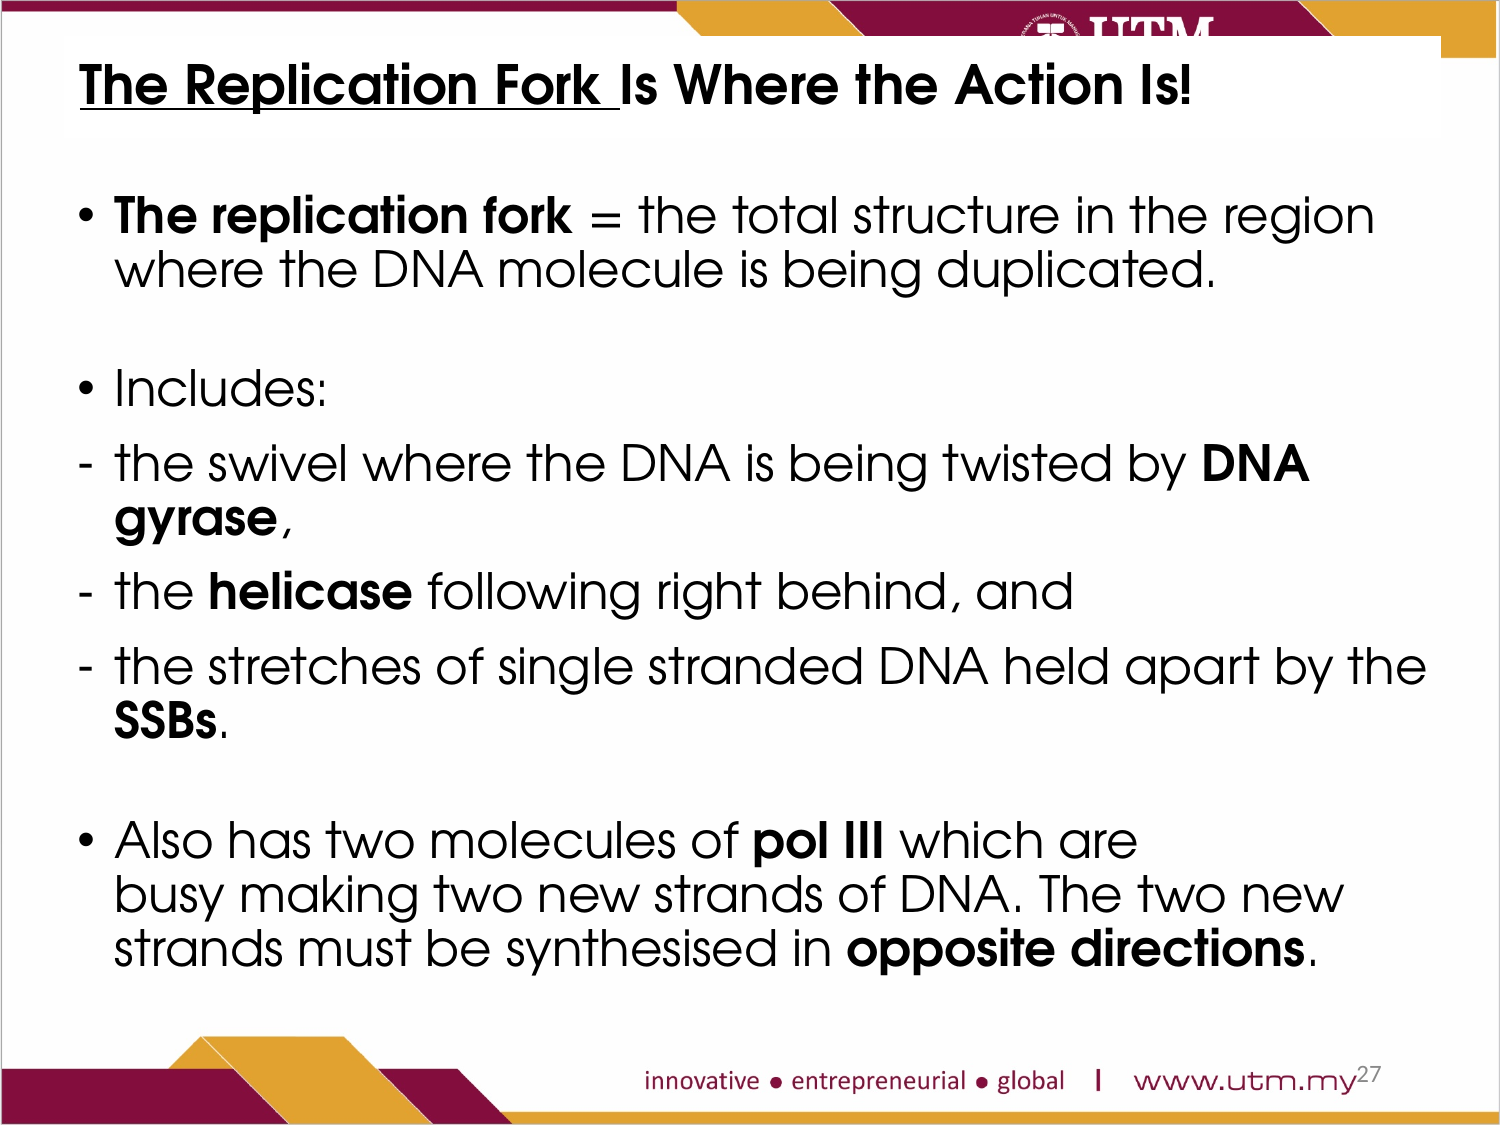

# The Replication Fork Is Where the Action Is!
The replication fork = the total structure in the region where the DNA molecule is being duplicated.

Includes:
the swivel where the DNA is being twisted by DNA gyrase,
the helicase following right behind, and
the stretches of single stranded DNA held apart by the SSBs.

Also has two molecules of pol III which are busy making two new strands of DNA. The two new strands must be synthesised in opposite directions.
27